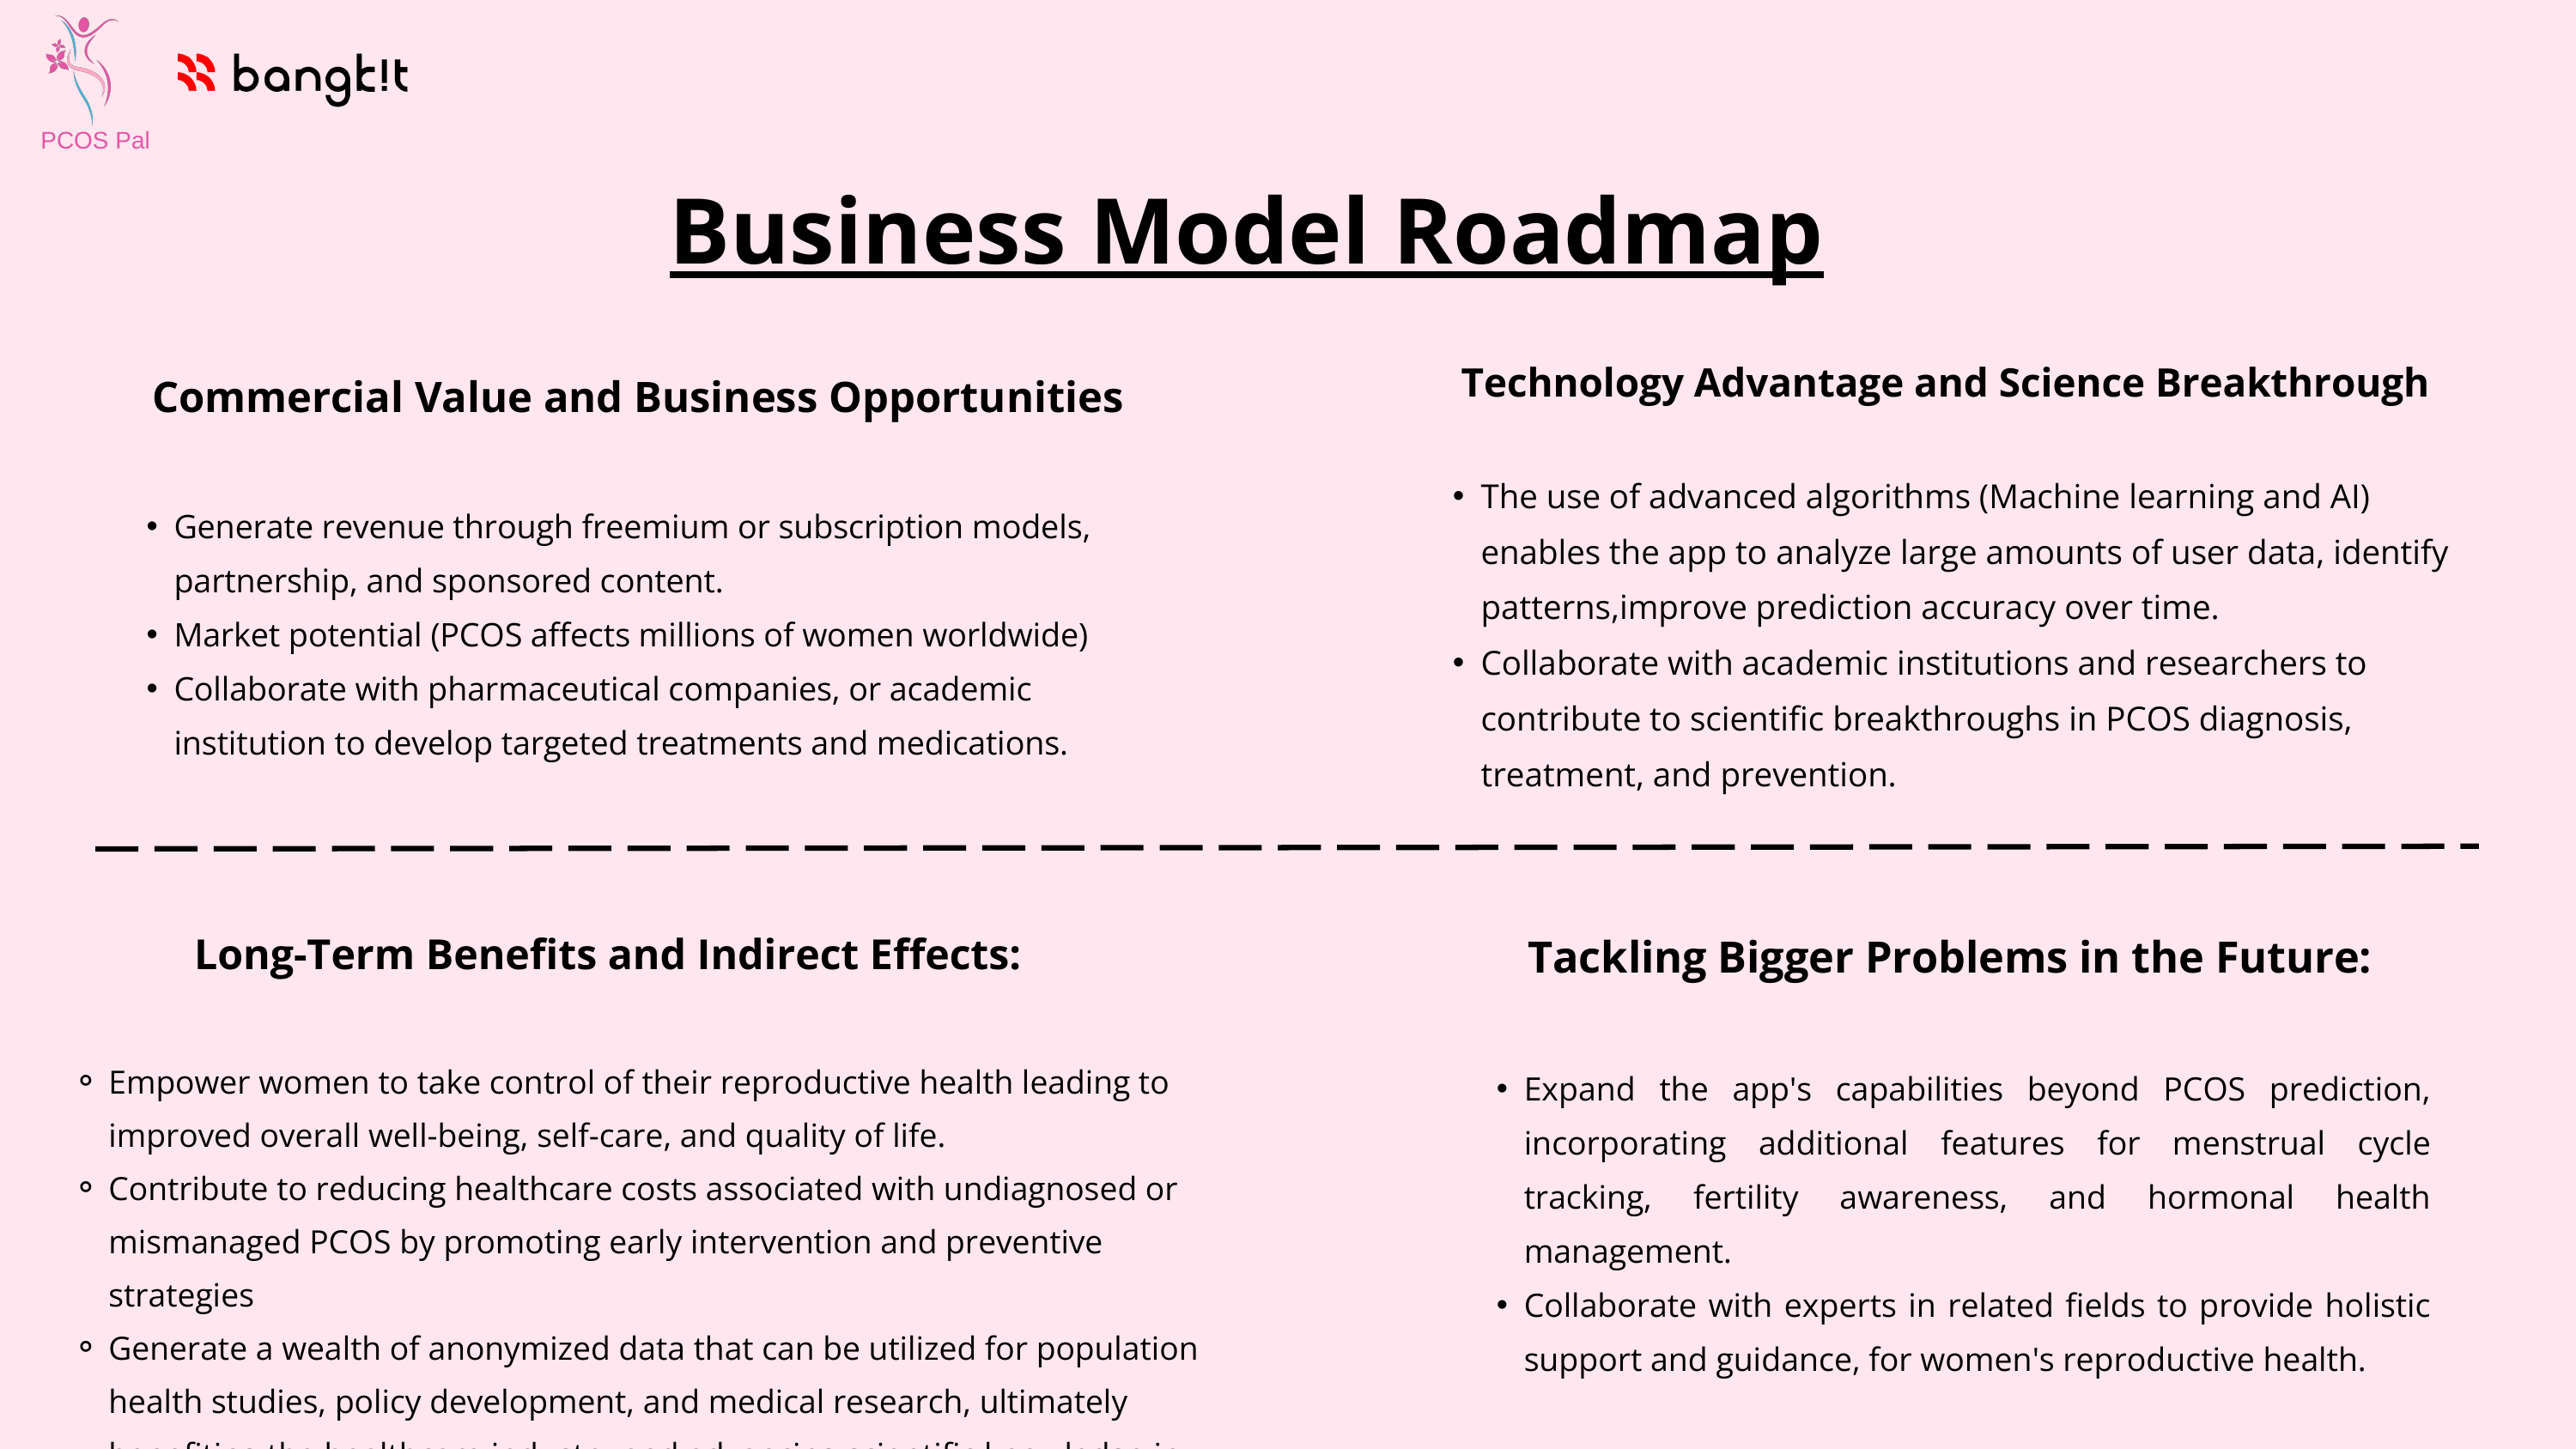

PCOS Pal
Business Model Roadmap
Technology Advantage and Science Breakthrough

The use of advanced algorithms (Machine learning and AI) enables the app to analyze large amounts of user data, identify patterns,improve prediction accuracy over time.
Collaborate with academic institutions and researchers to contribute to scientific breakthroughs in PCOS diagnosis, treatment, and prevention.

Commercial Value and Business Opportunities

Generate revenue through freemium or subscription models, partnership, and sponsored content.
Market potential (PCOS affects millions of women worldwide)
Collaborate with pharmaceutical companies, or academic institution to develop targeted treatments and medications.

Long-Term Benefits and Indirect Effects:

Empower women to take control of their reproductive health leading to improved overall well-being, self-care, and quality of life.
Contribute to reducing healthcare costs associated with undiagnosed or mismanaged PCOS by promoting early intervention and preventive strategies
Generate a wealth of anonymized data that can be utilized for population health studies, policy development, and medical research, ultimately benefiting the healthcare industry and advancing scientific knowledge in women's health.

Tackling Bigger Problems in the Future:

Expand the app's capabilities beyond PCOS prediction, incorporating additional features for menstrual cycle tracking, fertility awareness, and hormonal health management.
Collaborate with experts in related fields to provide holistic support and guidance, for women's reproductive health.